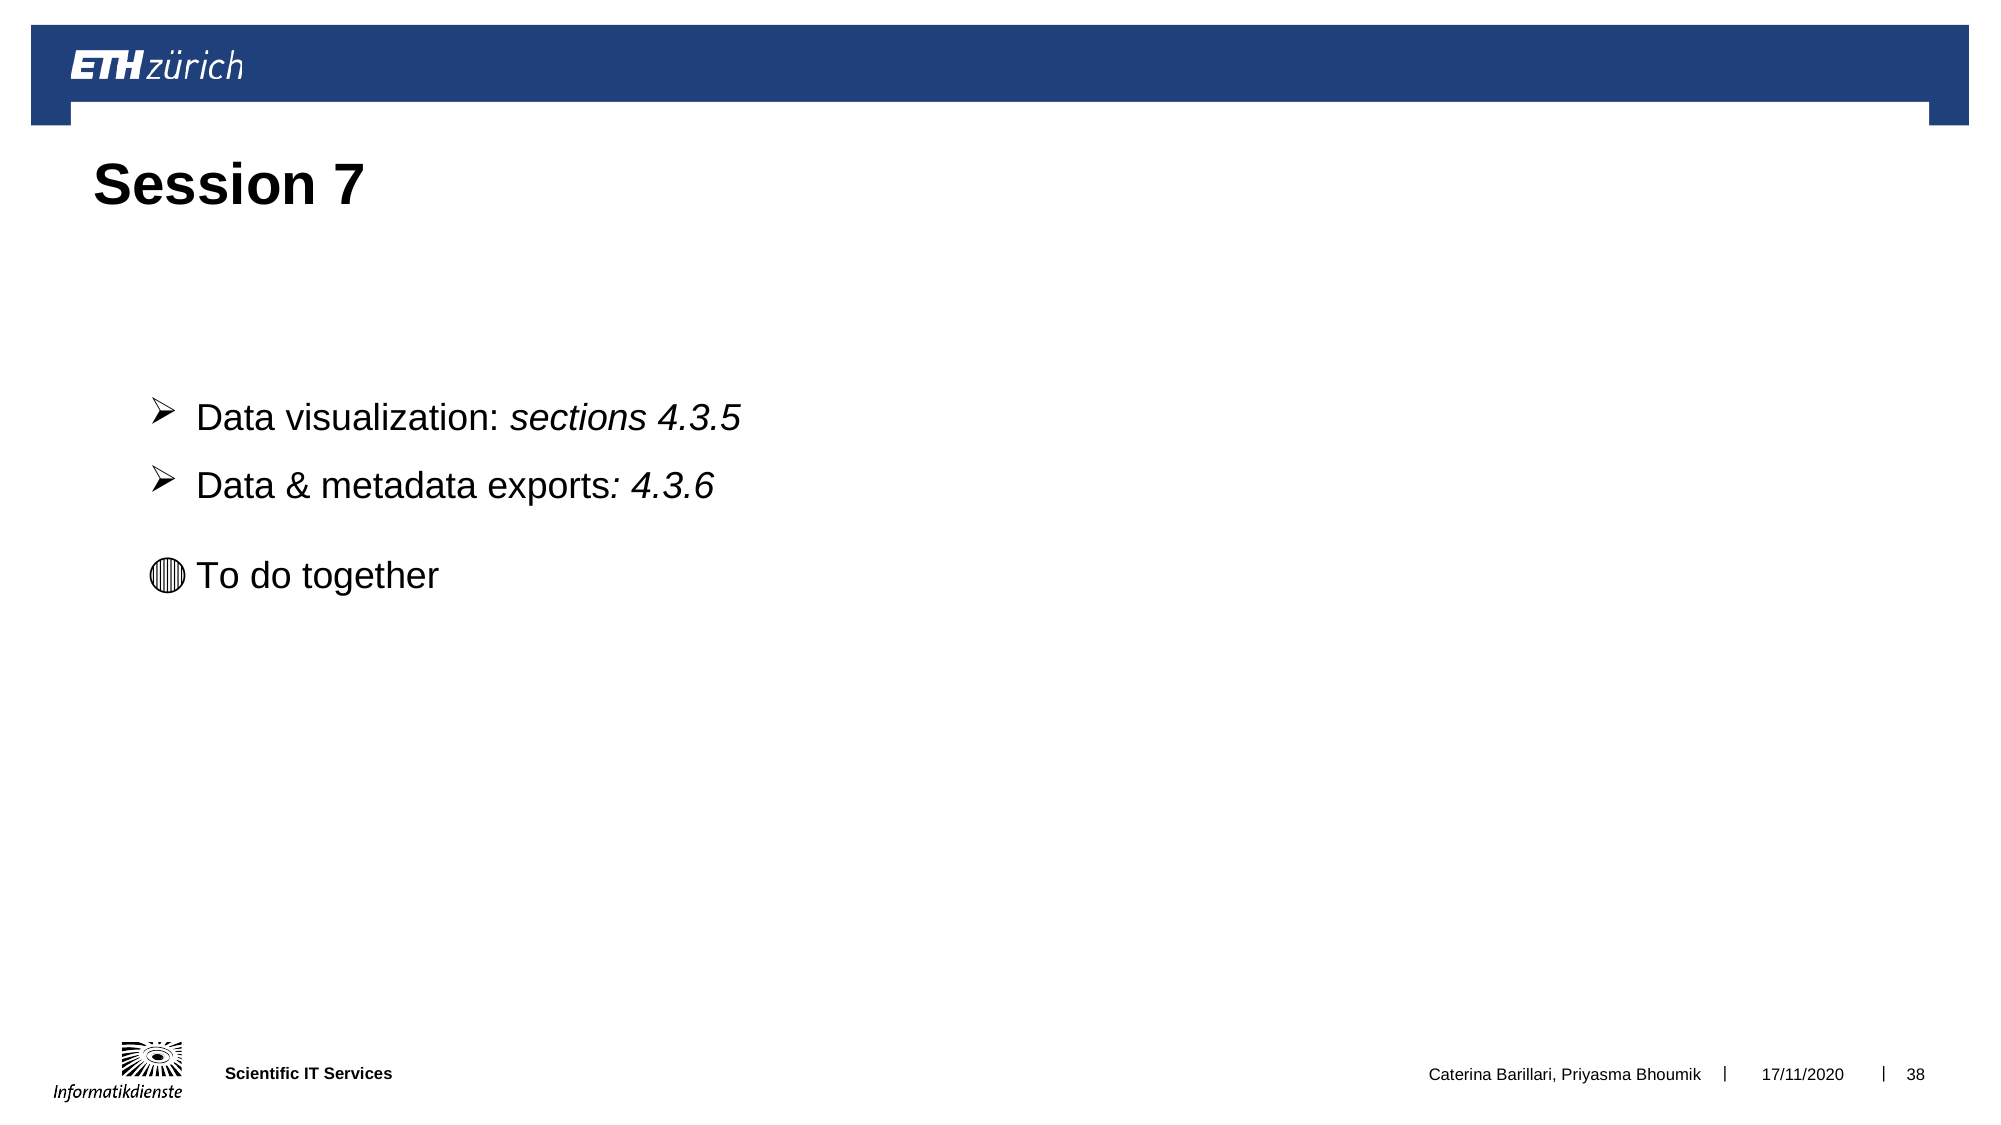

# Session 7
Data visualization: sections 4.3.5
Data & metadata exports: 4.3.6

To do together
Caterina Barillari, Priyasma Bhoumik
17/11/2020
38